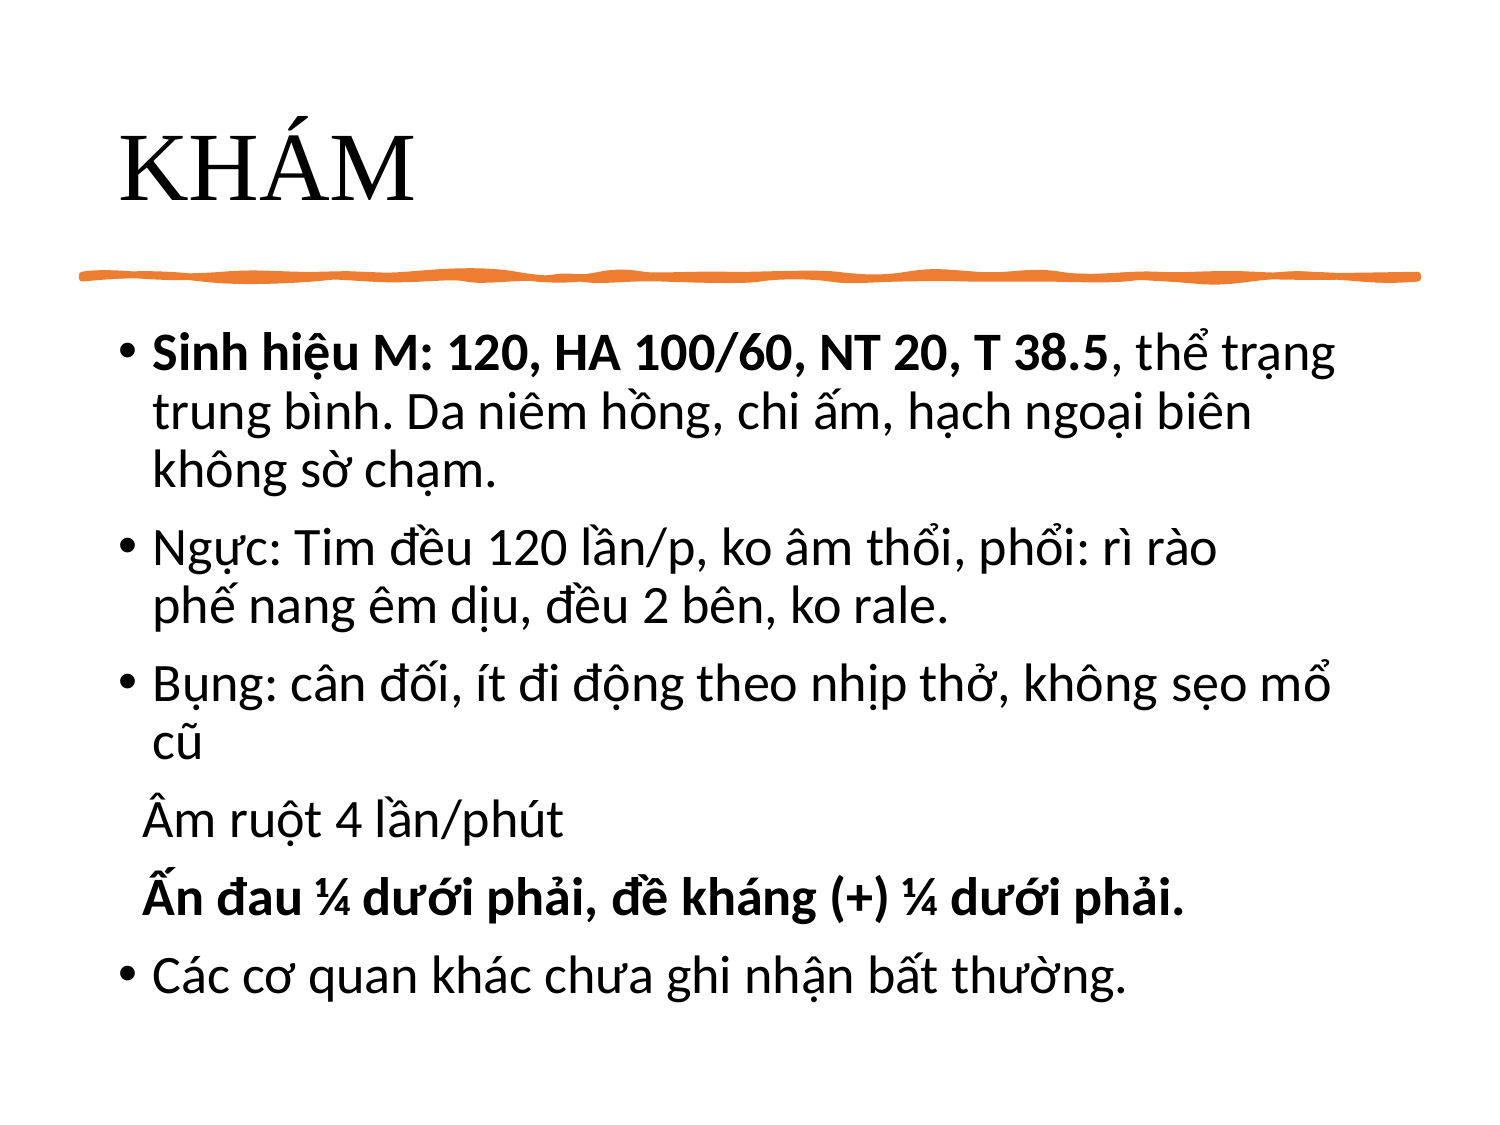

# KHÁM

Sinh hiệu M: 120, HA 100/60, NT 20, T 38.5, thể trạng trung bình. Da niêm hồng, chi ấm, hạch ngoại biên không sờ chạm.
Ngực: Tim đều 120 lần/p, ko âm thổi, phổi: rì rào phế nang êm dịu, đều 2 bên, ko rale.
Bụng: cân đối, ít đi động theo nhịp thở, không sẹo mổ cũ
  Âm ruột 4 lần/phút
  Ấn đau ¼ dưới phải, đề kháng (+) ¼ dưới phải.
Các cơ quan khác chưa ghi nhận bất thường.